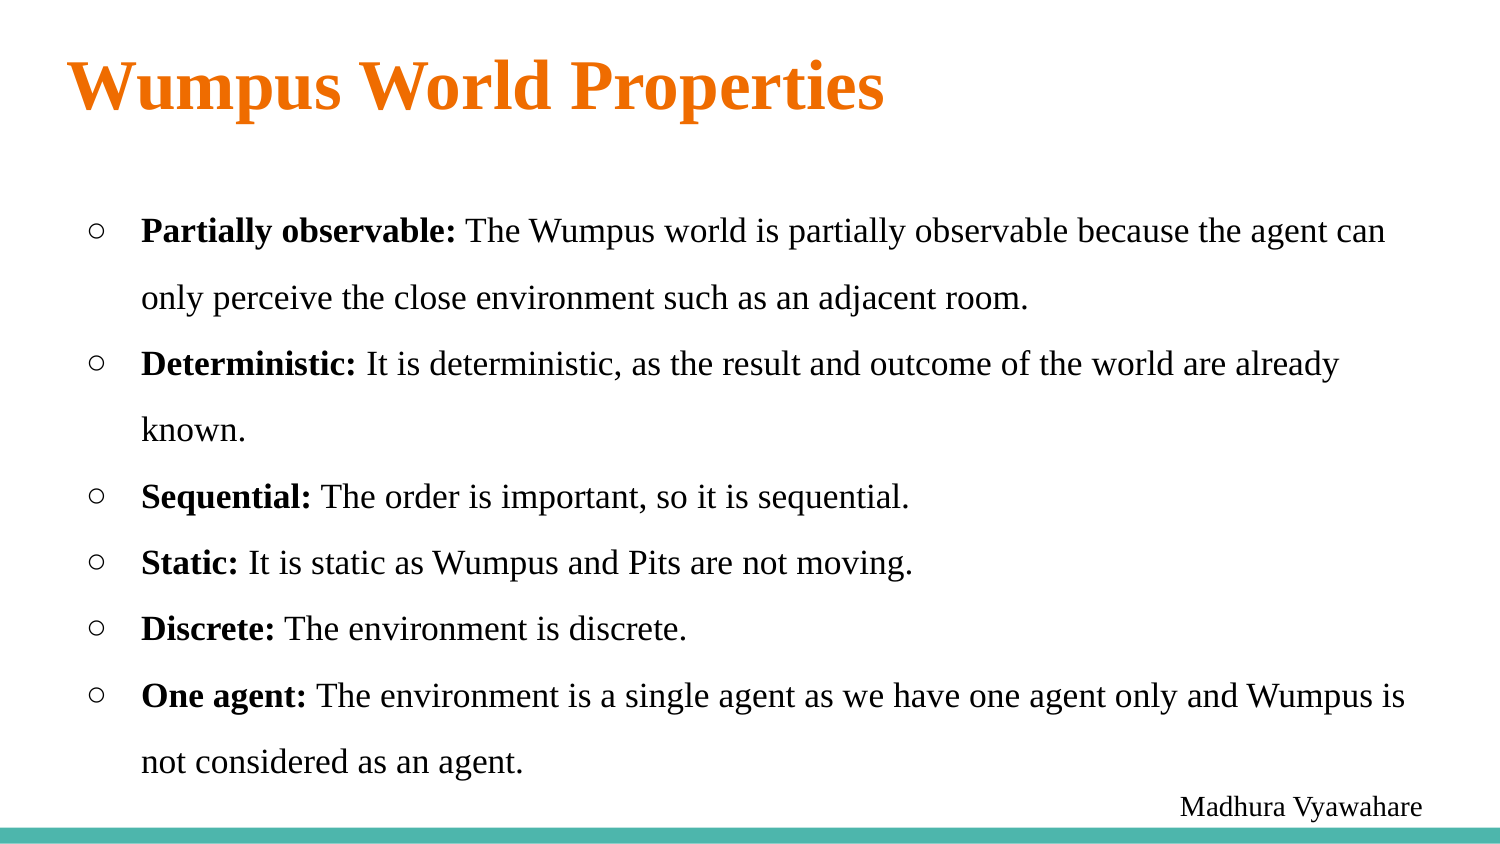

# Wumpus World Properties
Partially observable: The Wumpus world is partially observable because the agent can only perceive the close environment such as an adjacent room.
Deterministic: It is deterministic, as the result and outcome of the world are already known.
Sequential: The order is important, so it is sequential.
Static: It is static as Wumpus and Pits are not moving.
Discrete: The environment is discrete.
One agent: The environment is a single agent as we have one agent only and Wumpus is not considered as an agent.